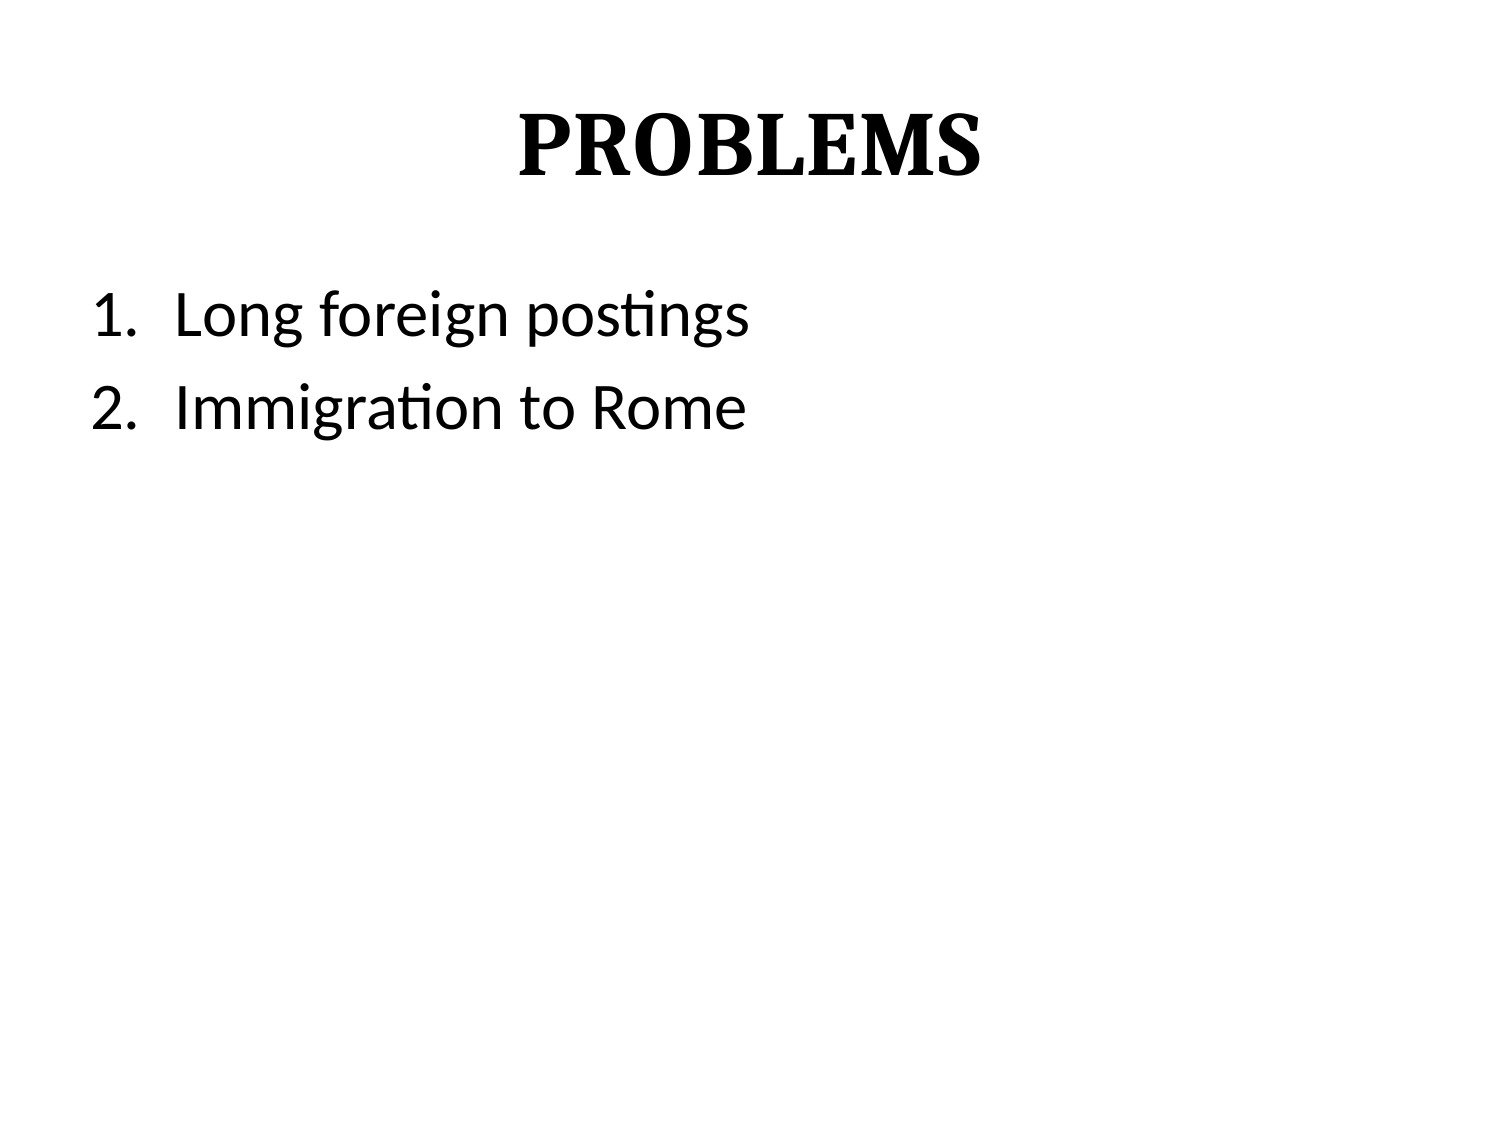

# Problems
Long foreign postings
Immigration to Rome